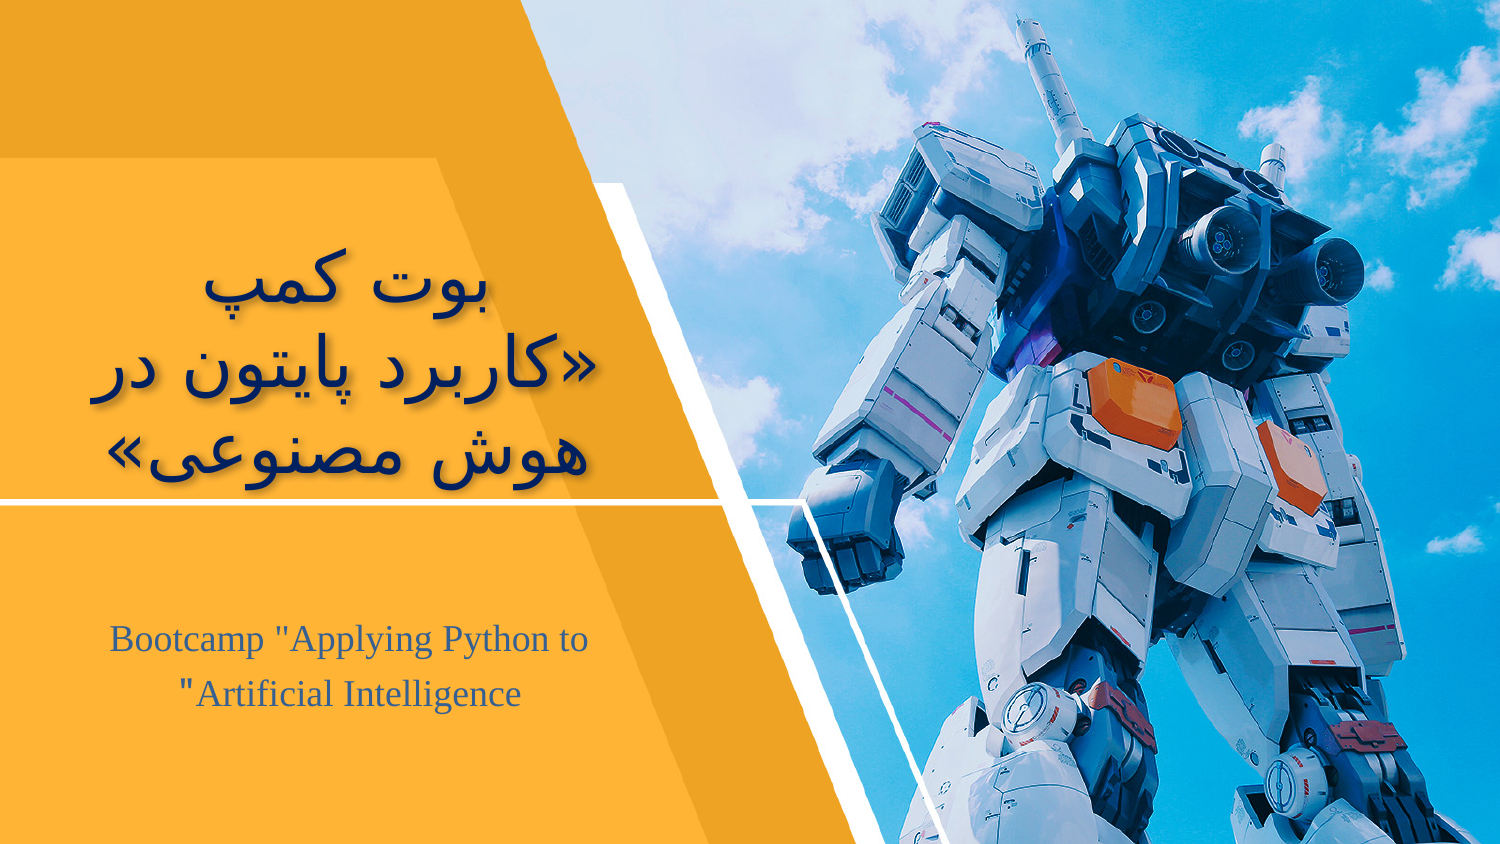

# بوت کمپ «کاربرد پایتون در هوش مصنوعی»
Bootcamp "Applying Python to Artificial Intelligence"